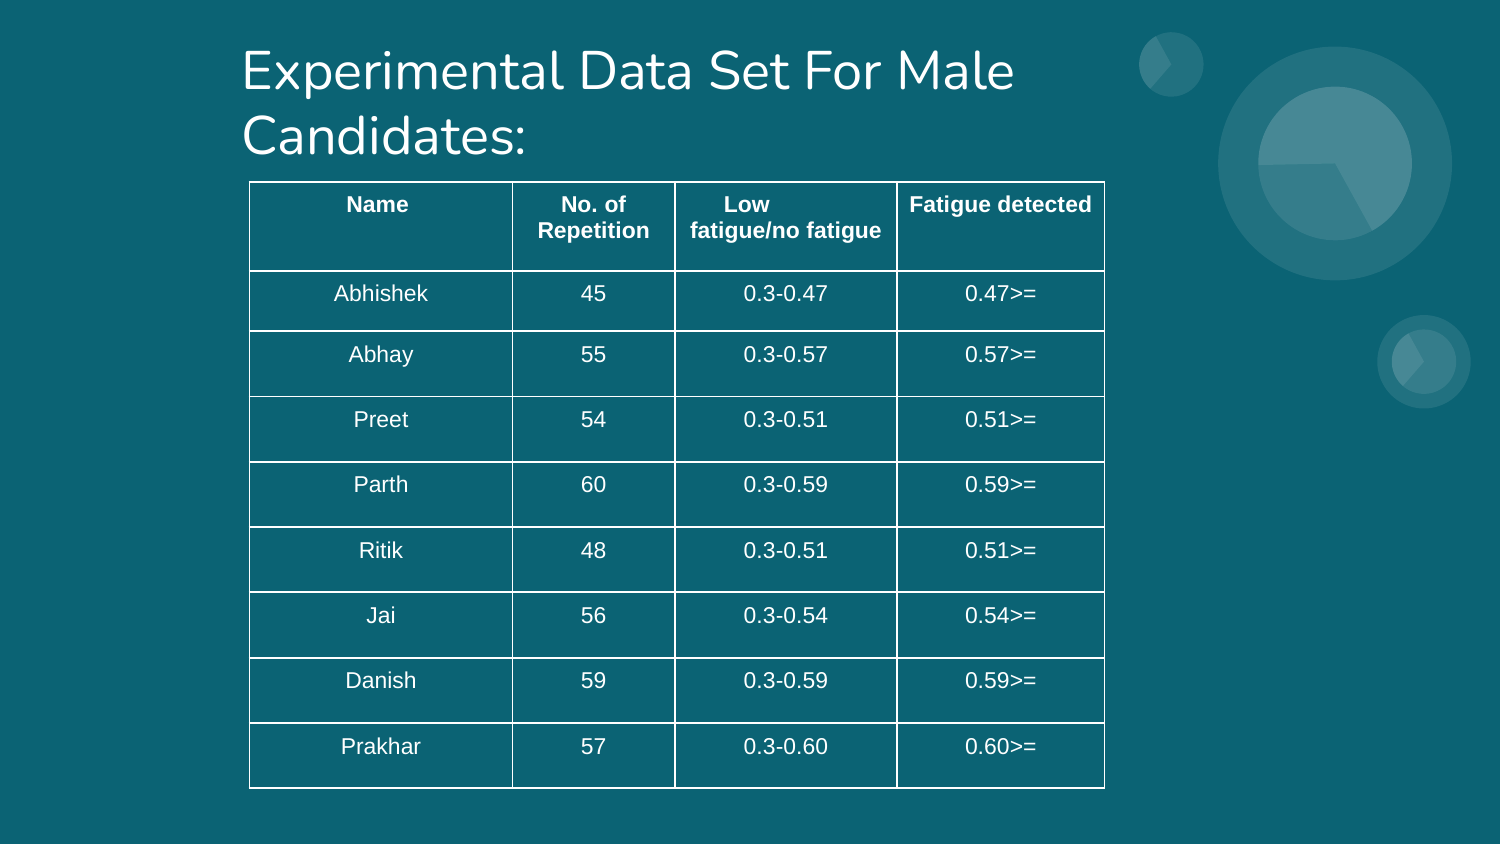

Experimental Data Set For Male Candidates:
| Name | No. of Repetition | Low fatigue/no fatigue | Fatigue detected |
| --- | --- | --- | --- |
| Abhishek | 45 | 0.3-0.47 | 0.47>= |
| Abhay | 55 | 0.3-0.57 | 0.57>= |
| Preet | 54 | 0.3-0.51 | 0.51>= |
| Parth | 60 | 0.3-0.59 | 0.59>= |
| Ritik | 48 | 0.3-0.51 | 0.51>= |
| Jai | 56 | 0.3-0.54 | 0.54>= |
| Danish | 59 | 0.3-0.59 | 0.59>= |
| Prakhar | 57 | 0.3-0.60 | 0.60>= |